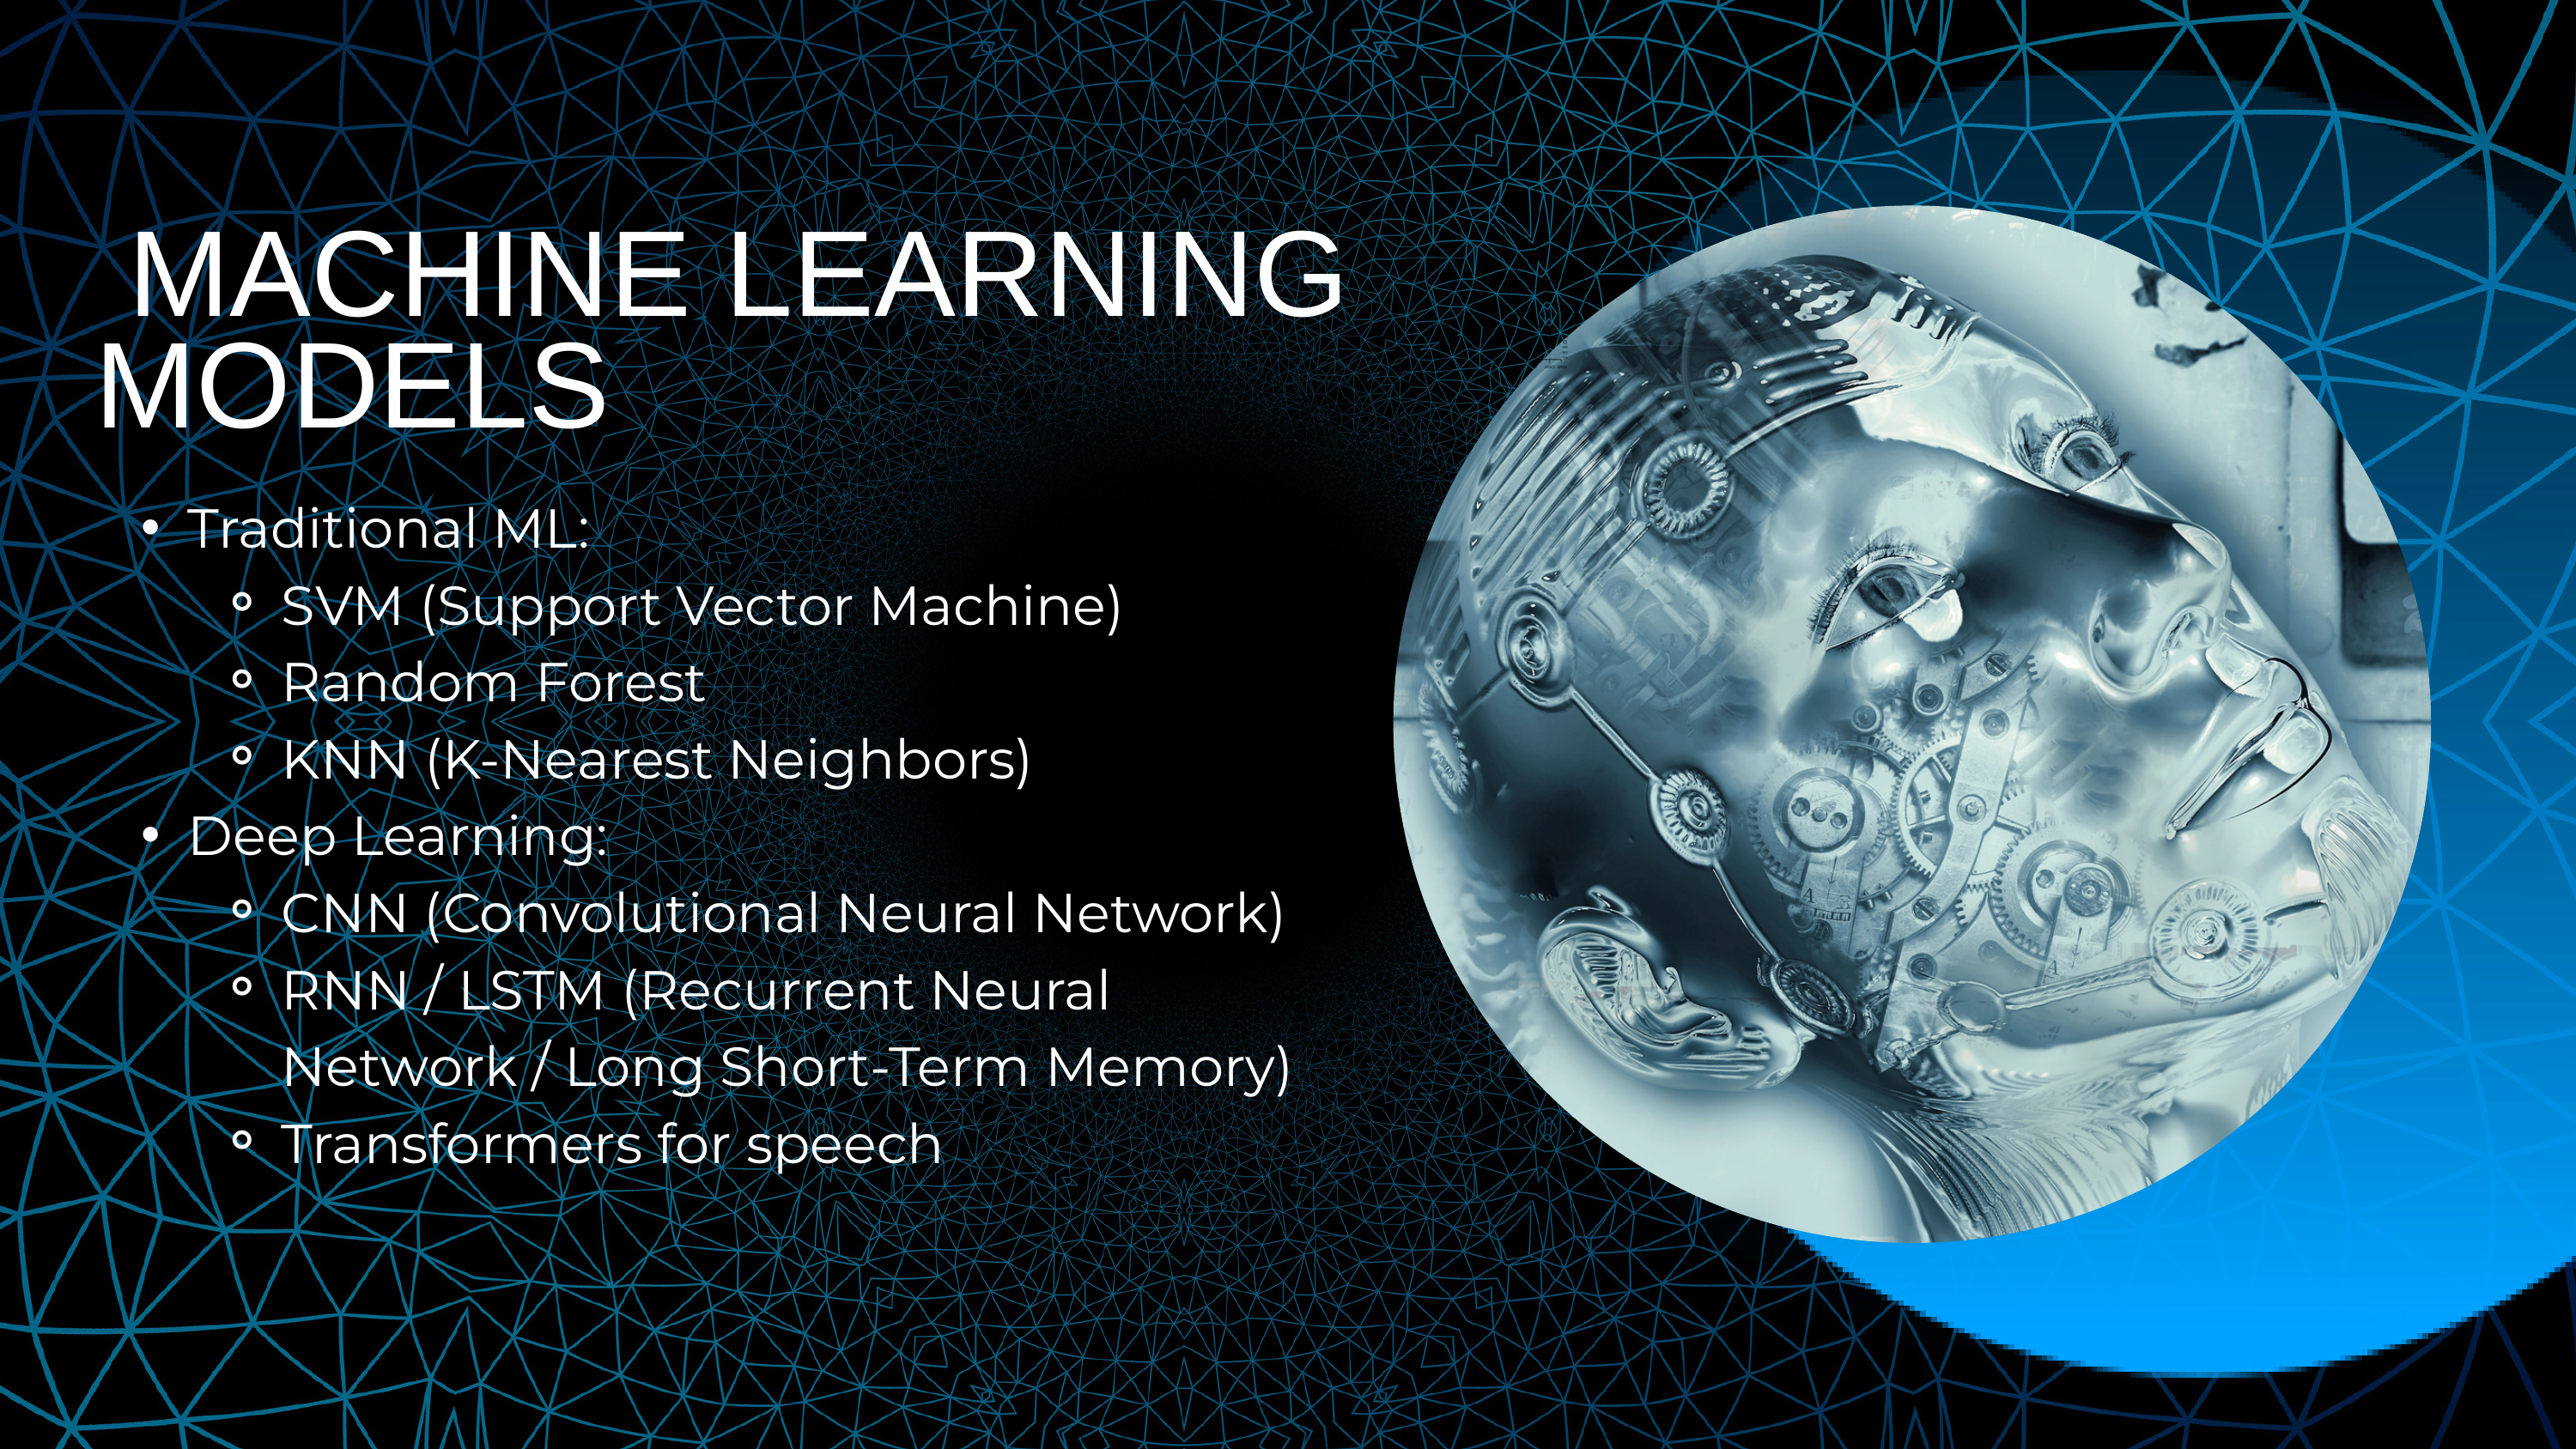

MACHINE LEARNING MODELS
Traditional ML:
SVM (Support Vector Machine)
Random Forest
KNN (K-Nearest Neighbors)
Deep Learning:
CNN (Convolutional Neural Network)
RNN / LSTM (Recurrent Neural
             Network / Long Short-Term Memory)
Transformers for speech